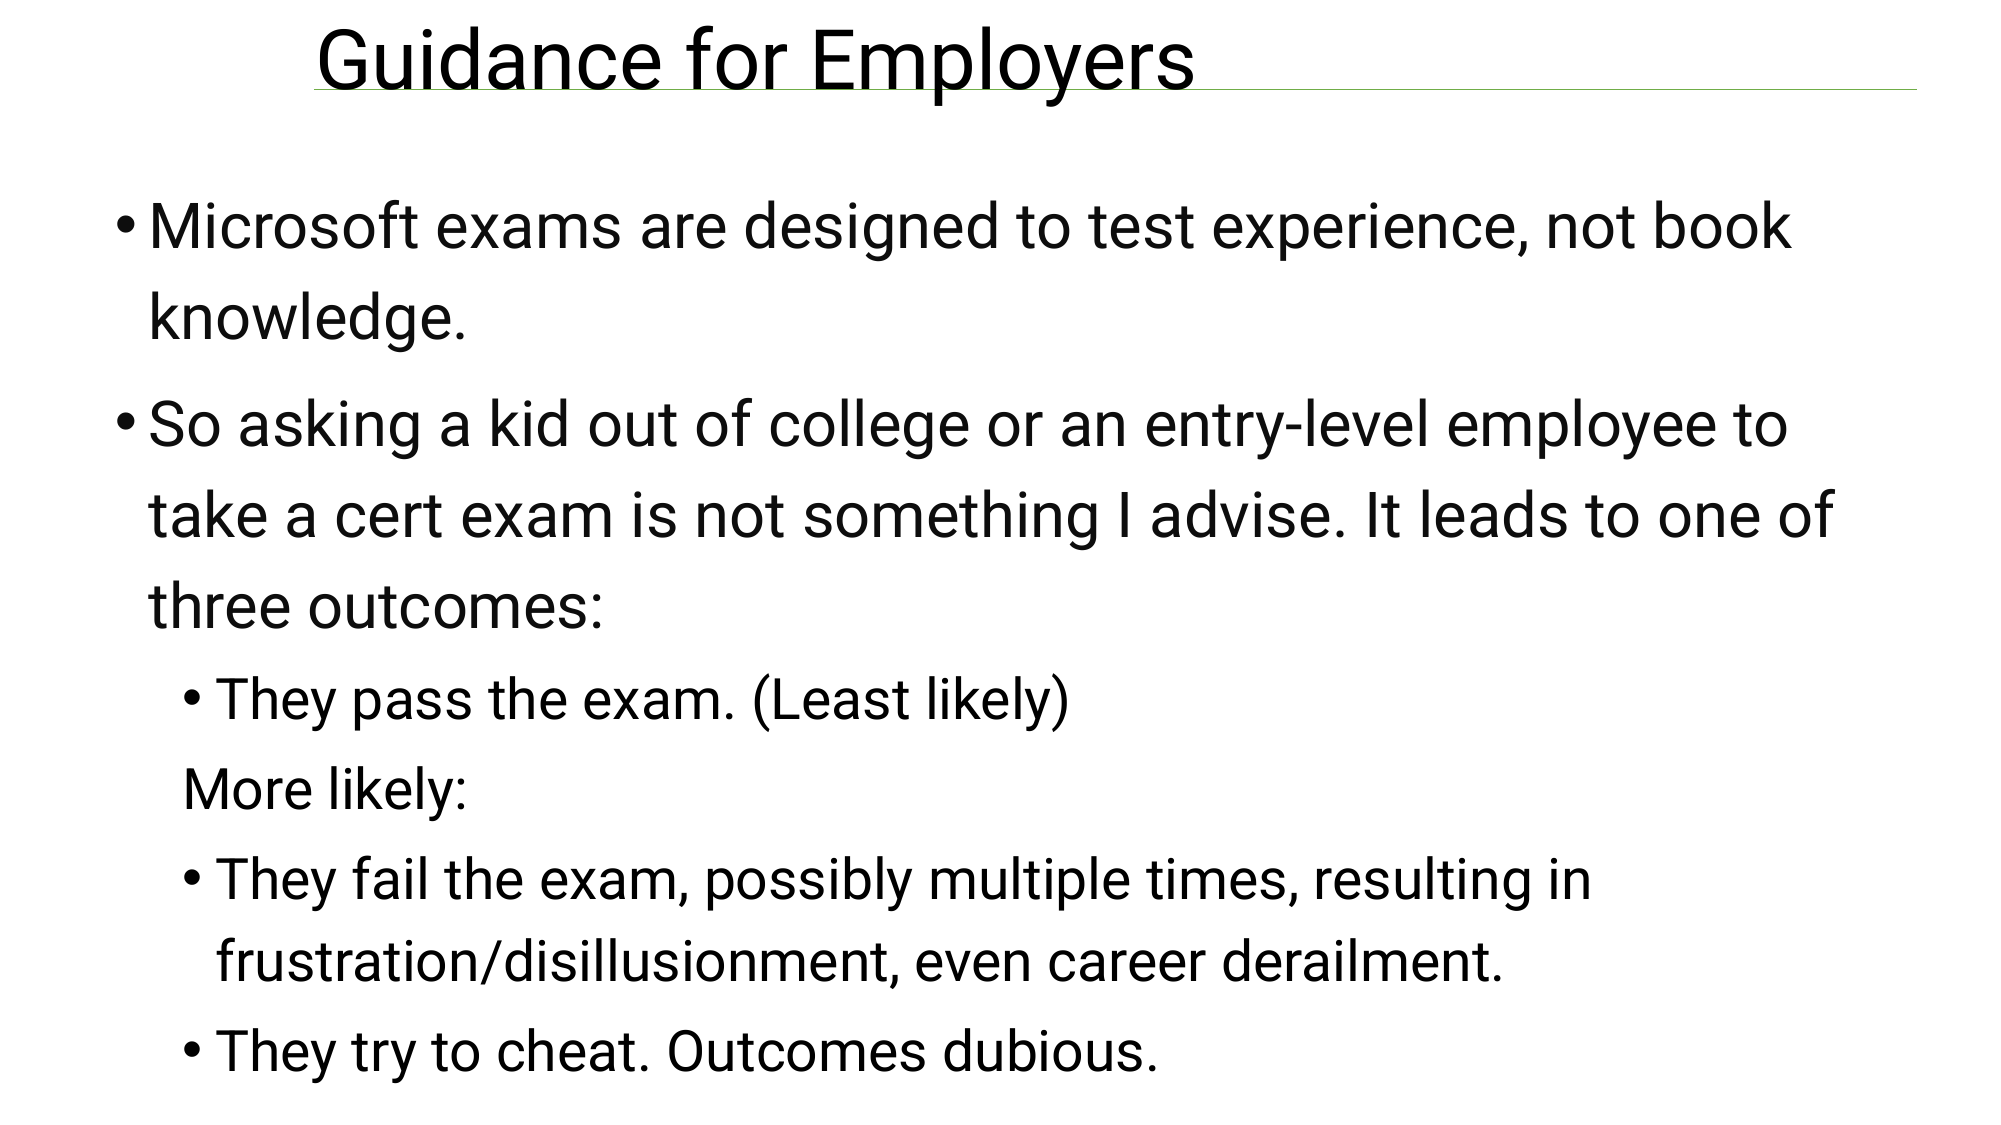

# Guidance for Employers
Microsoft exams are designed to test experience, not book knowledge.
So asking a kid out of college or an entry-level employee to take a cert exam is not something I advise. It leads to one of three outcomes:
They pass the exam. (Least likely)
More likely:
They fail the exam, possibly multiple times, resulting in frustration/disillusionment, even career derailment.
They try to cheat. Outcomes dubious.